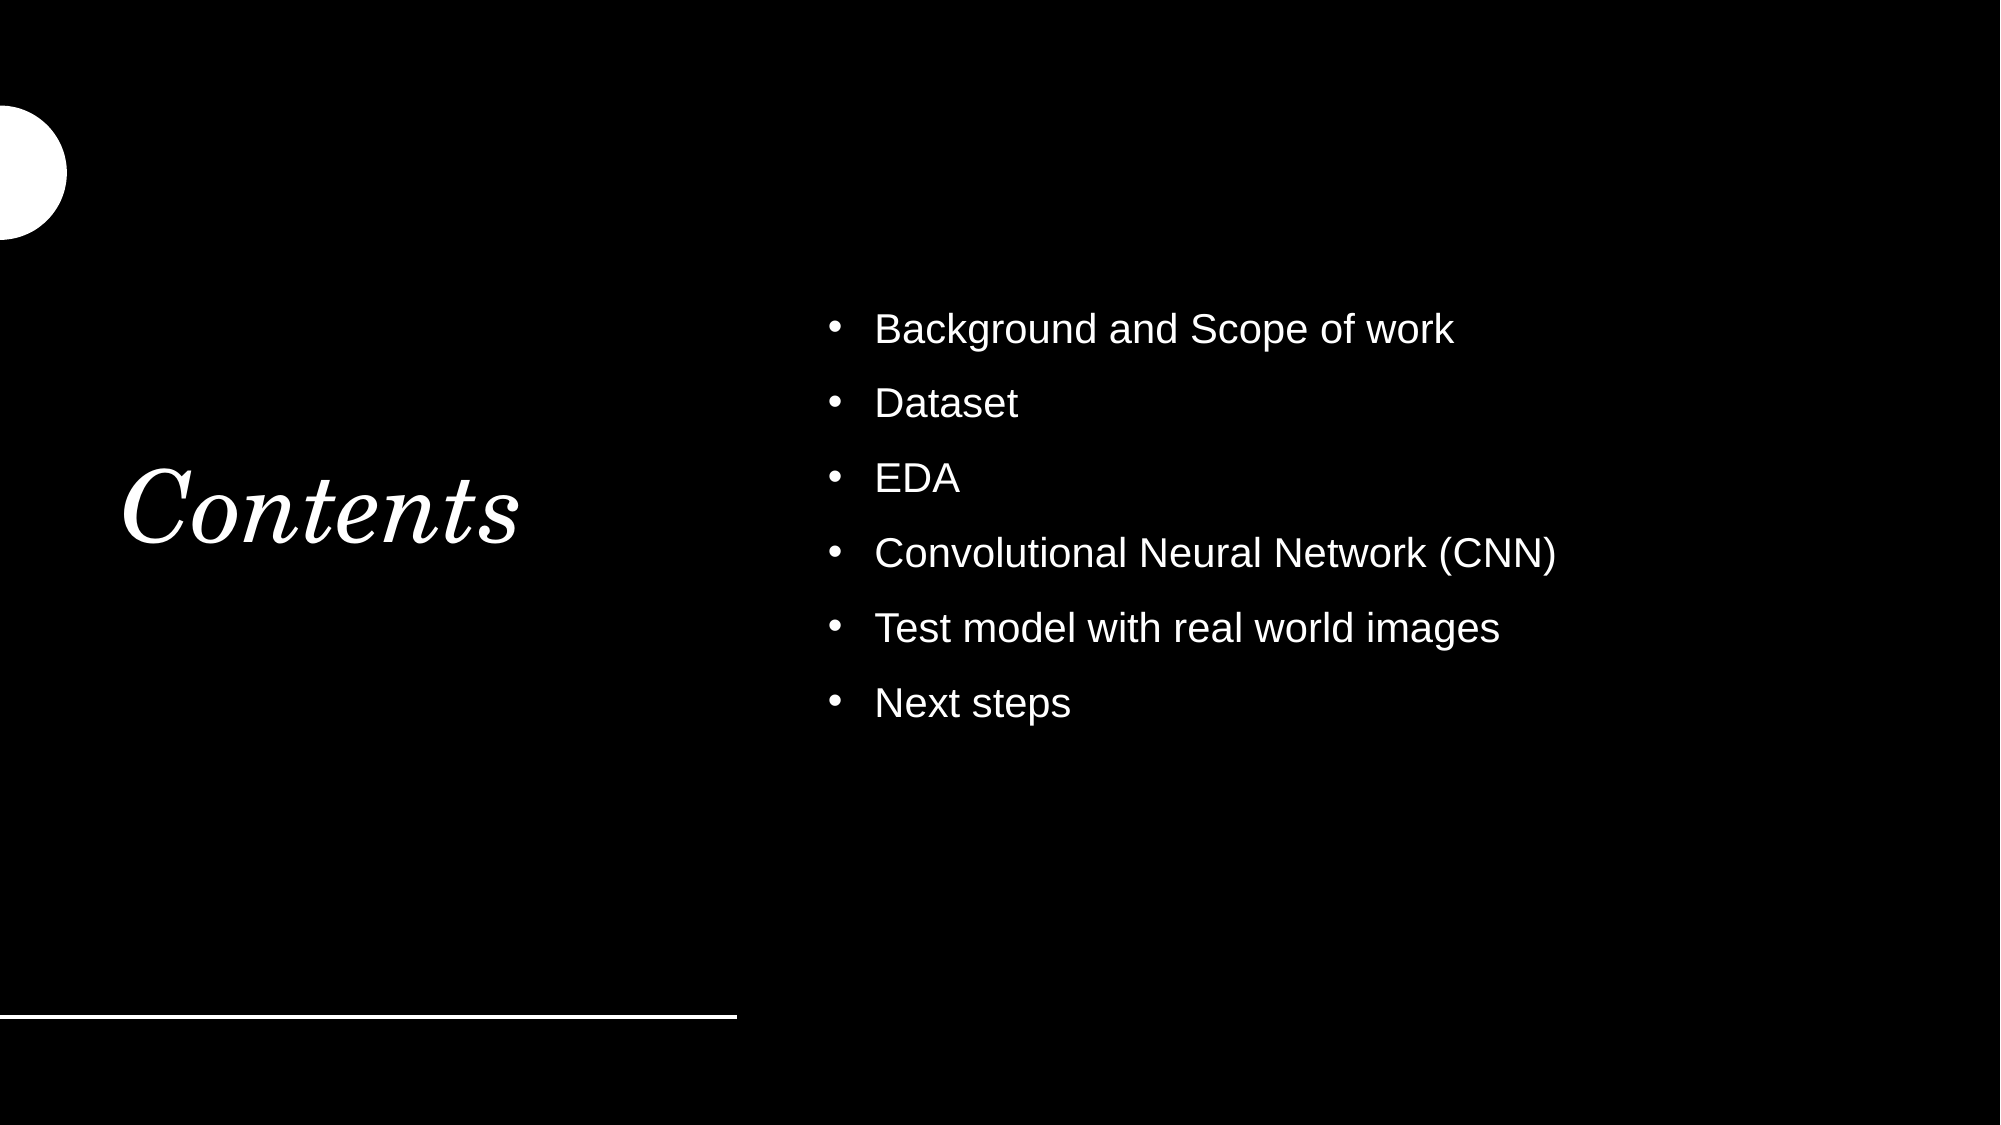

# Contents
Background and Scope of work
Dataset
EDA
Convolutional Neural Network (CNN)
Test model with real world images
Next steps